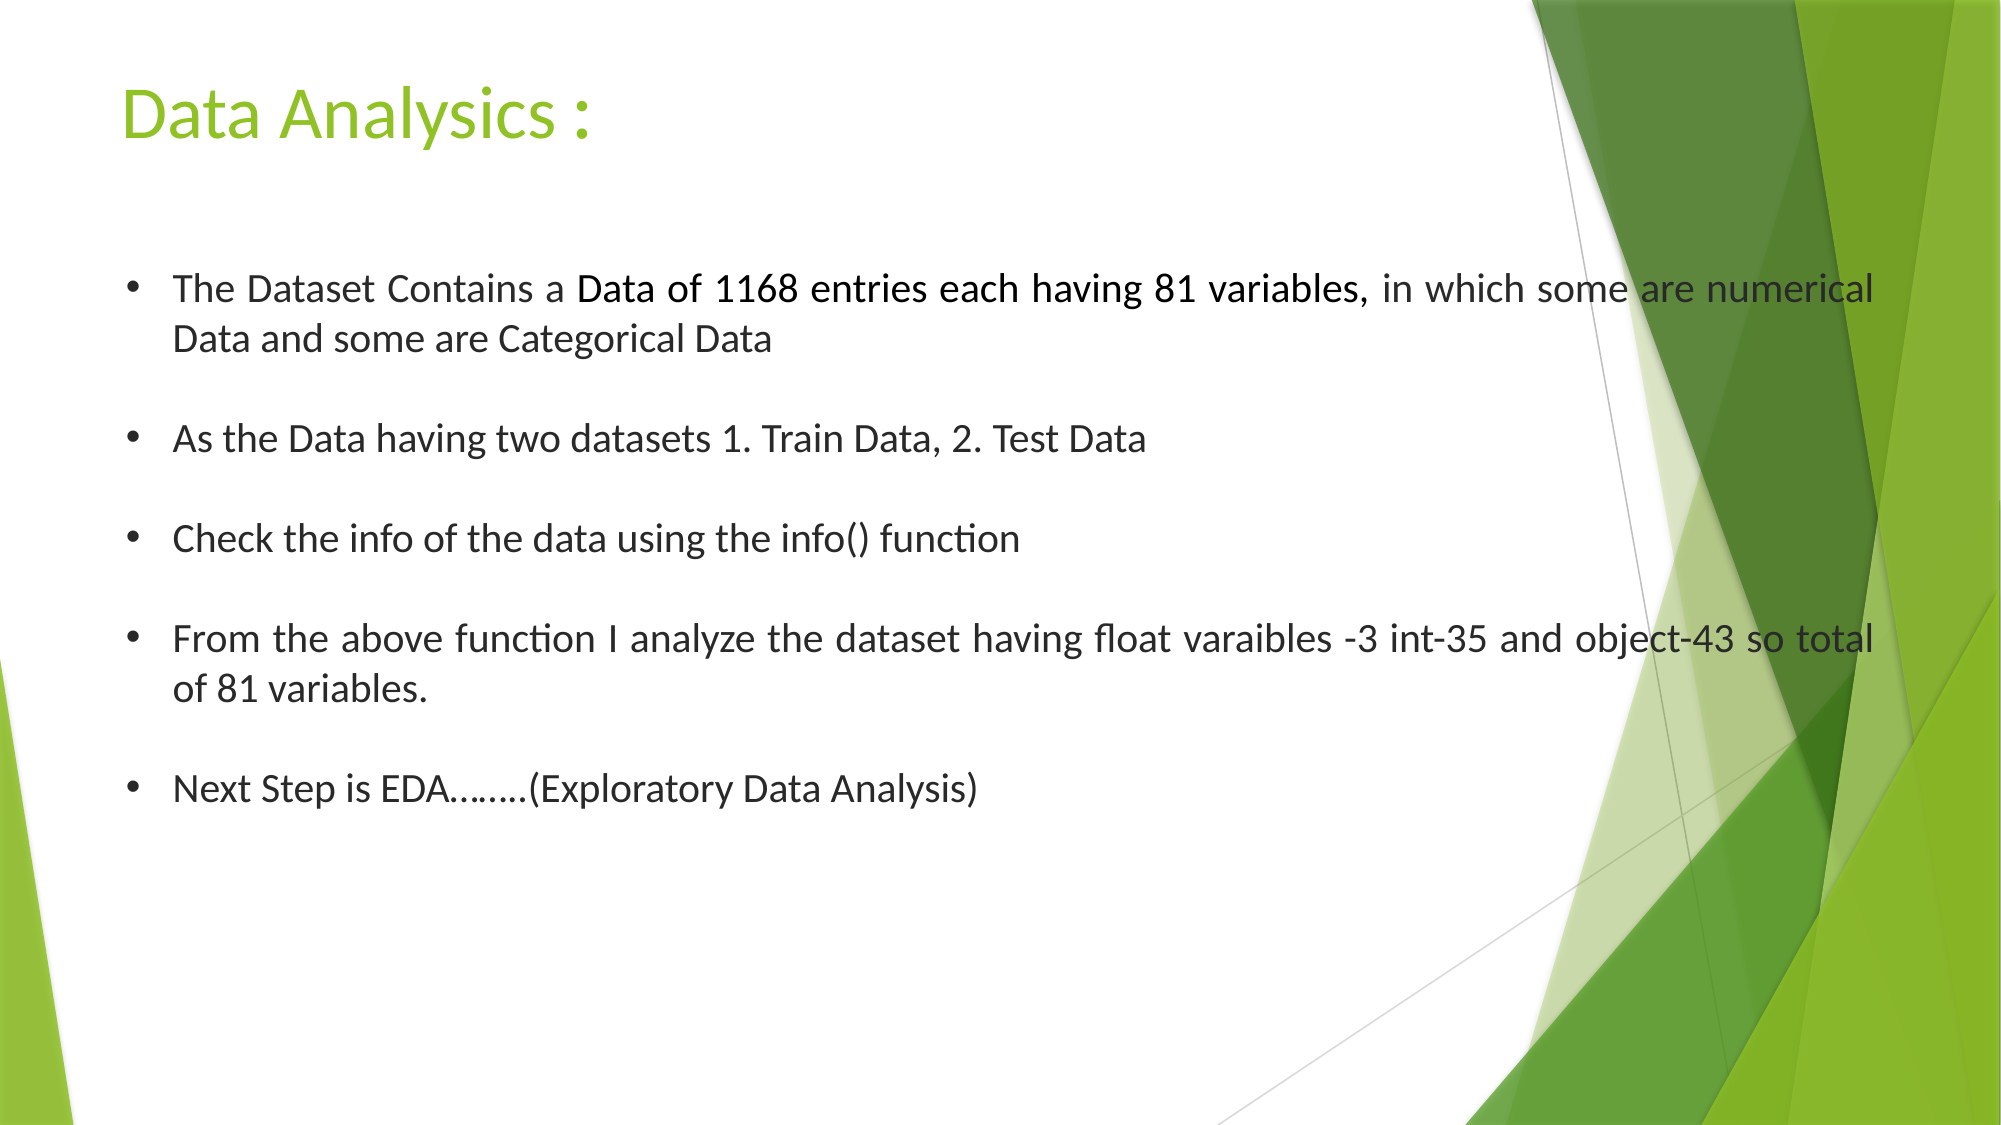

# Data Analysics :
The Dataset Contains a Data of 1168 entries each having 81 variables, in which some are numerical Data and some are Categorical Data
As the Data having two datasets 1. Train Data, 2. Test Data
Check the info of the data using the info() function
From the above function I analyze the dataset having float varaibles -3 int-35 and object-43 so total of 81 variables.
Next Step is EDA……..(Exploratory Data Analysis)